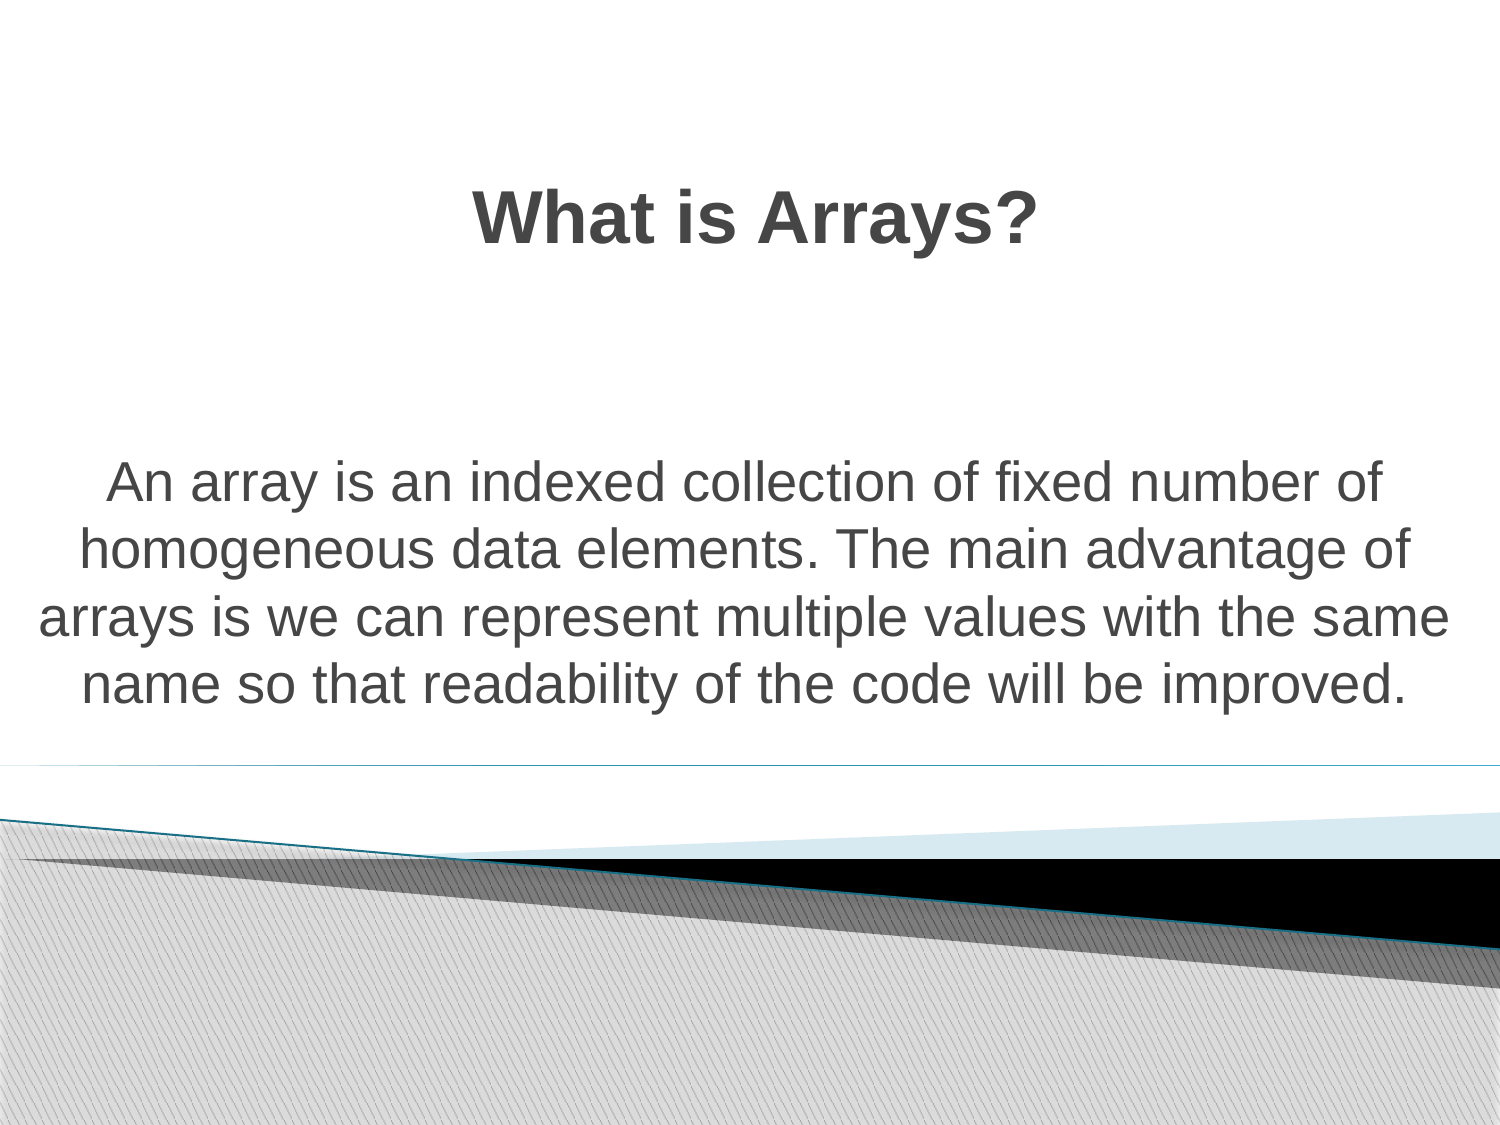

# What is Arrays?
An array is an indexed collection of fixed number of homogeneous data elements. The main advantage of arrays is we can represent multiple values with the same name so that readability of the code will be improved.